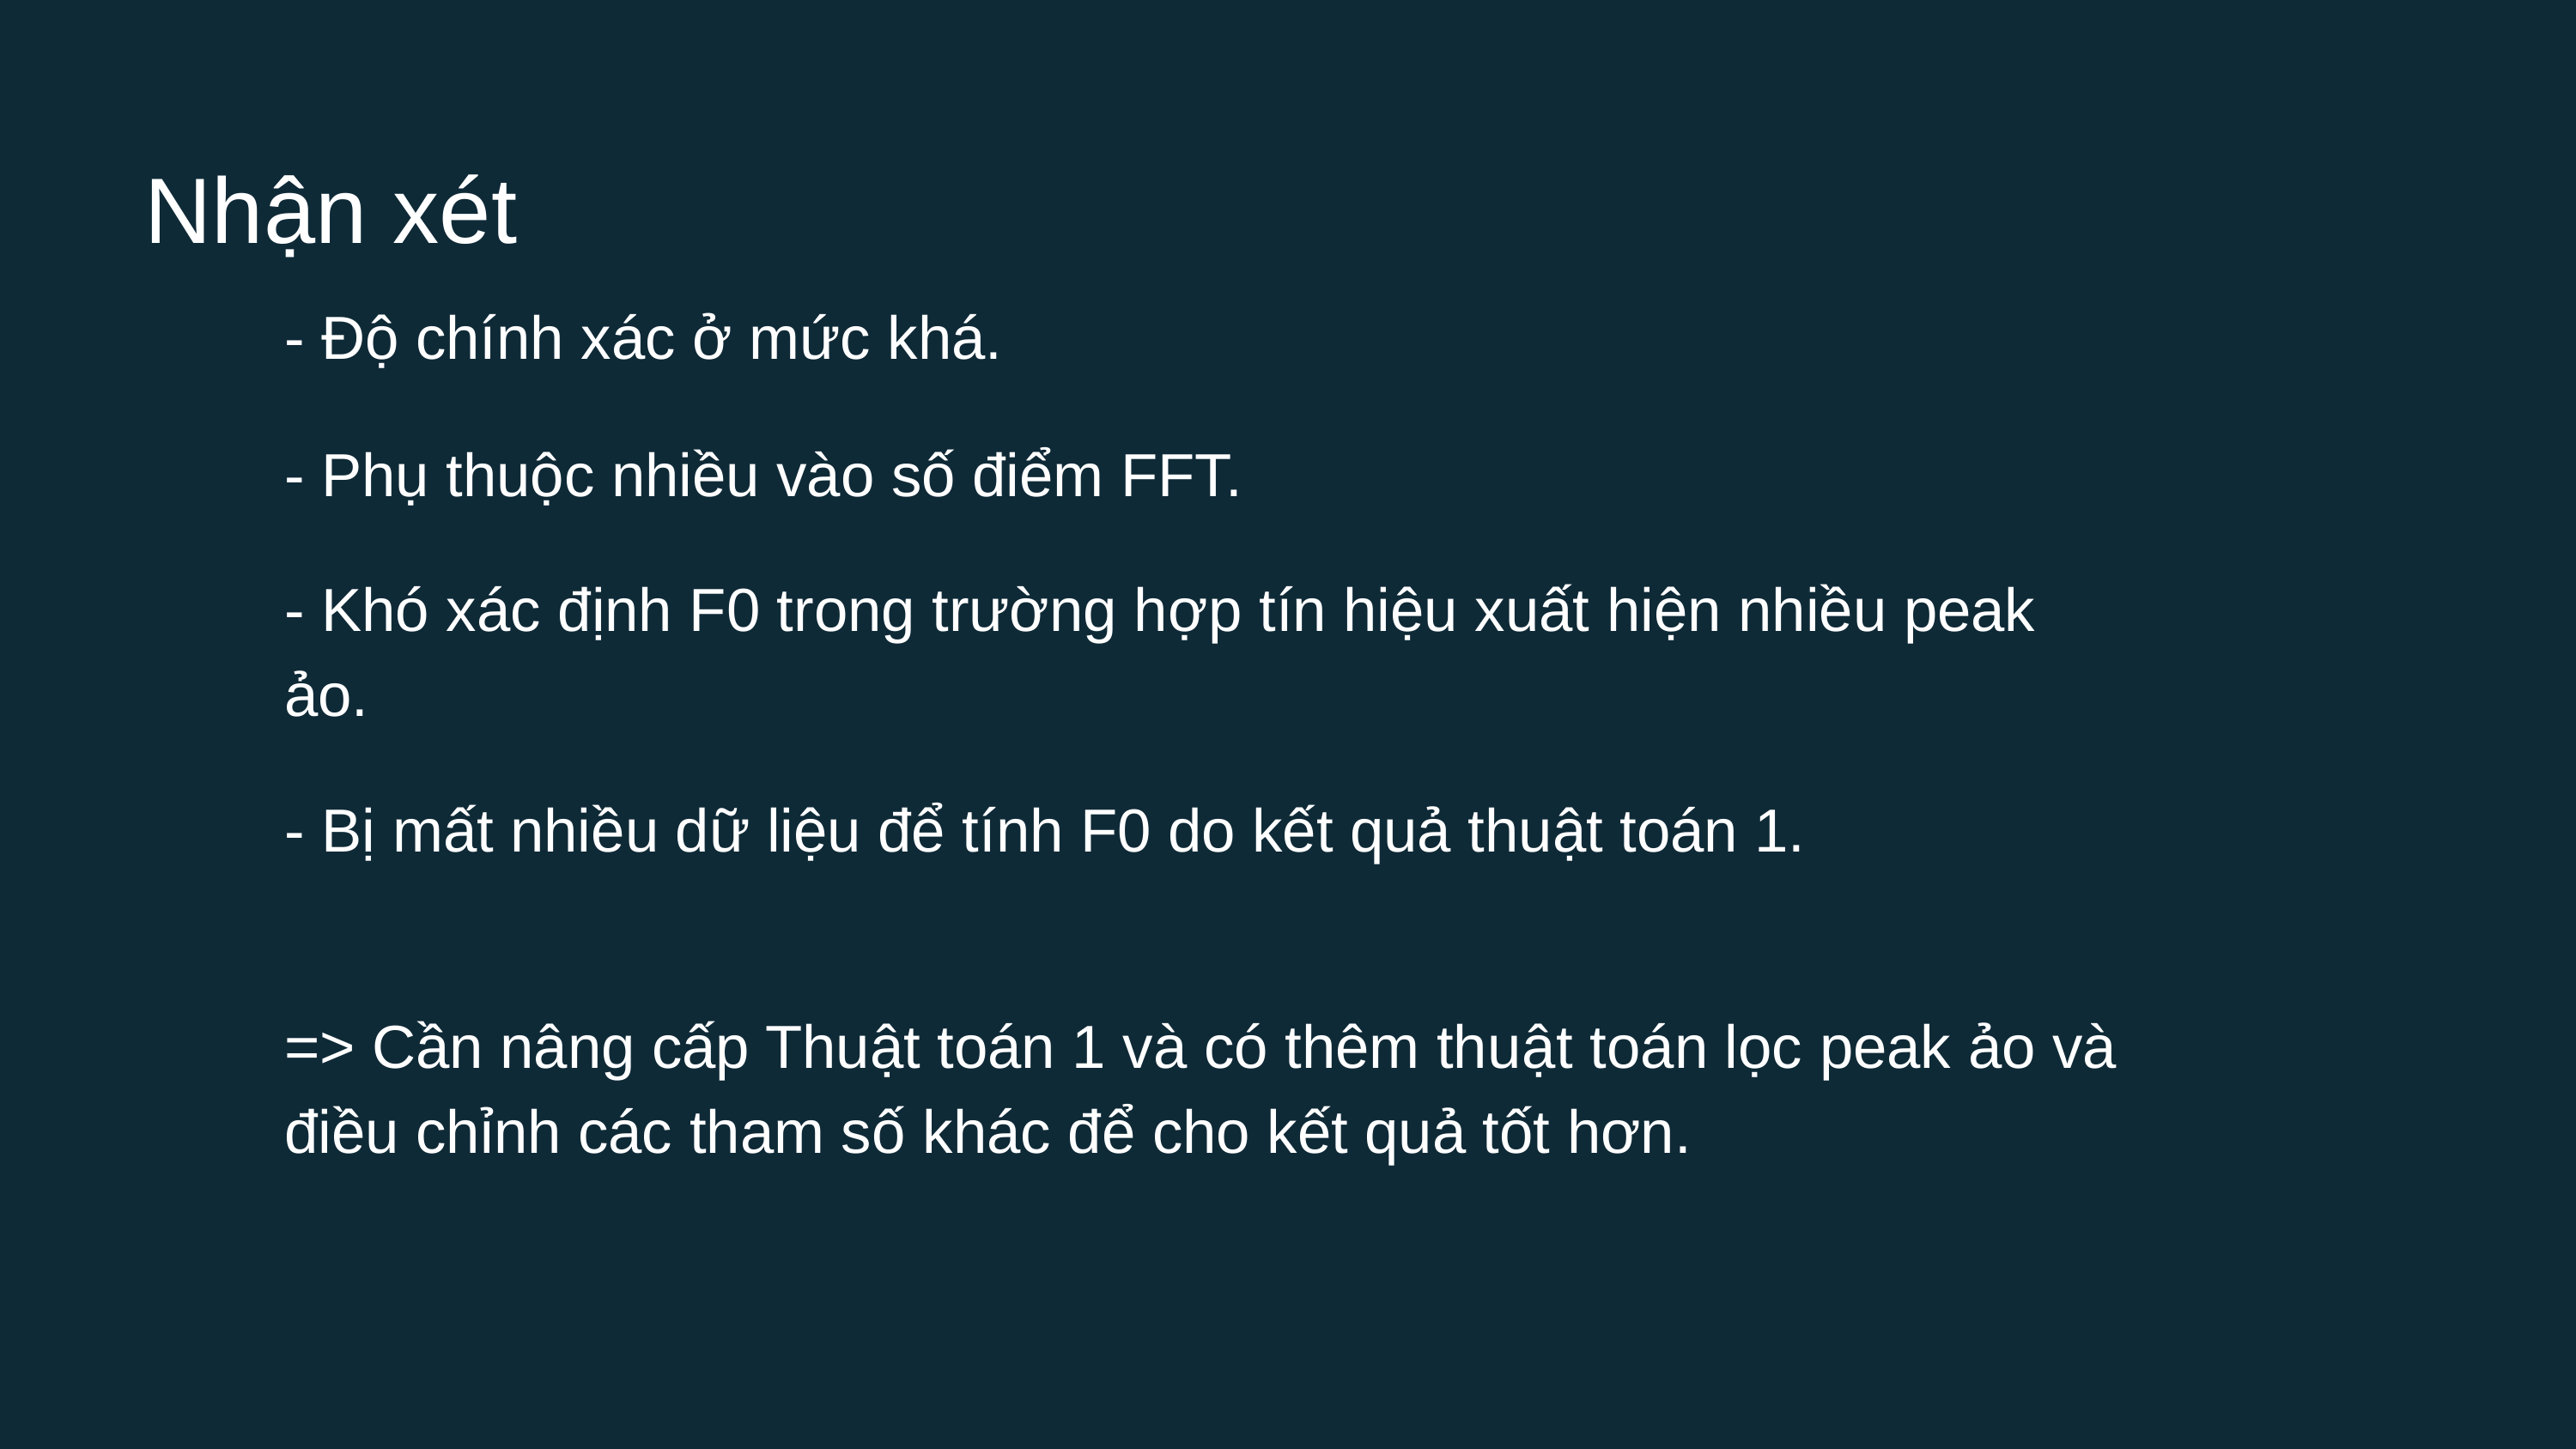

Nhận xét
- Độ chính xác ở mức khá.
- Phụ thuộc nhiều vào số điểm FFT.
- Khó xác định F0 trong trường hợp tín hiệu xuất hiện nhiều peak ảo.
- Bị mất nhiều dữ liệu để tính F0 do kết quả thuật toán 1.
=> Cần nâng cấp Thuật toán 1 và có thêm thuật toán lọc peak ảo và điều chỉnh các tham số khác để cho kết quả tốt hơn.